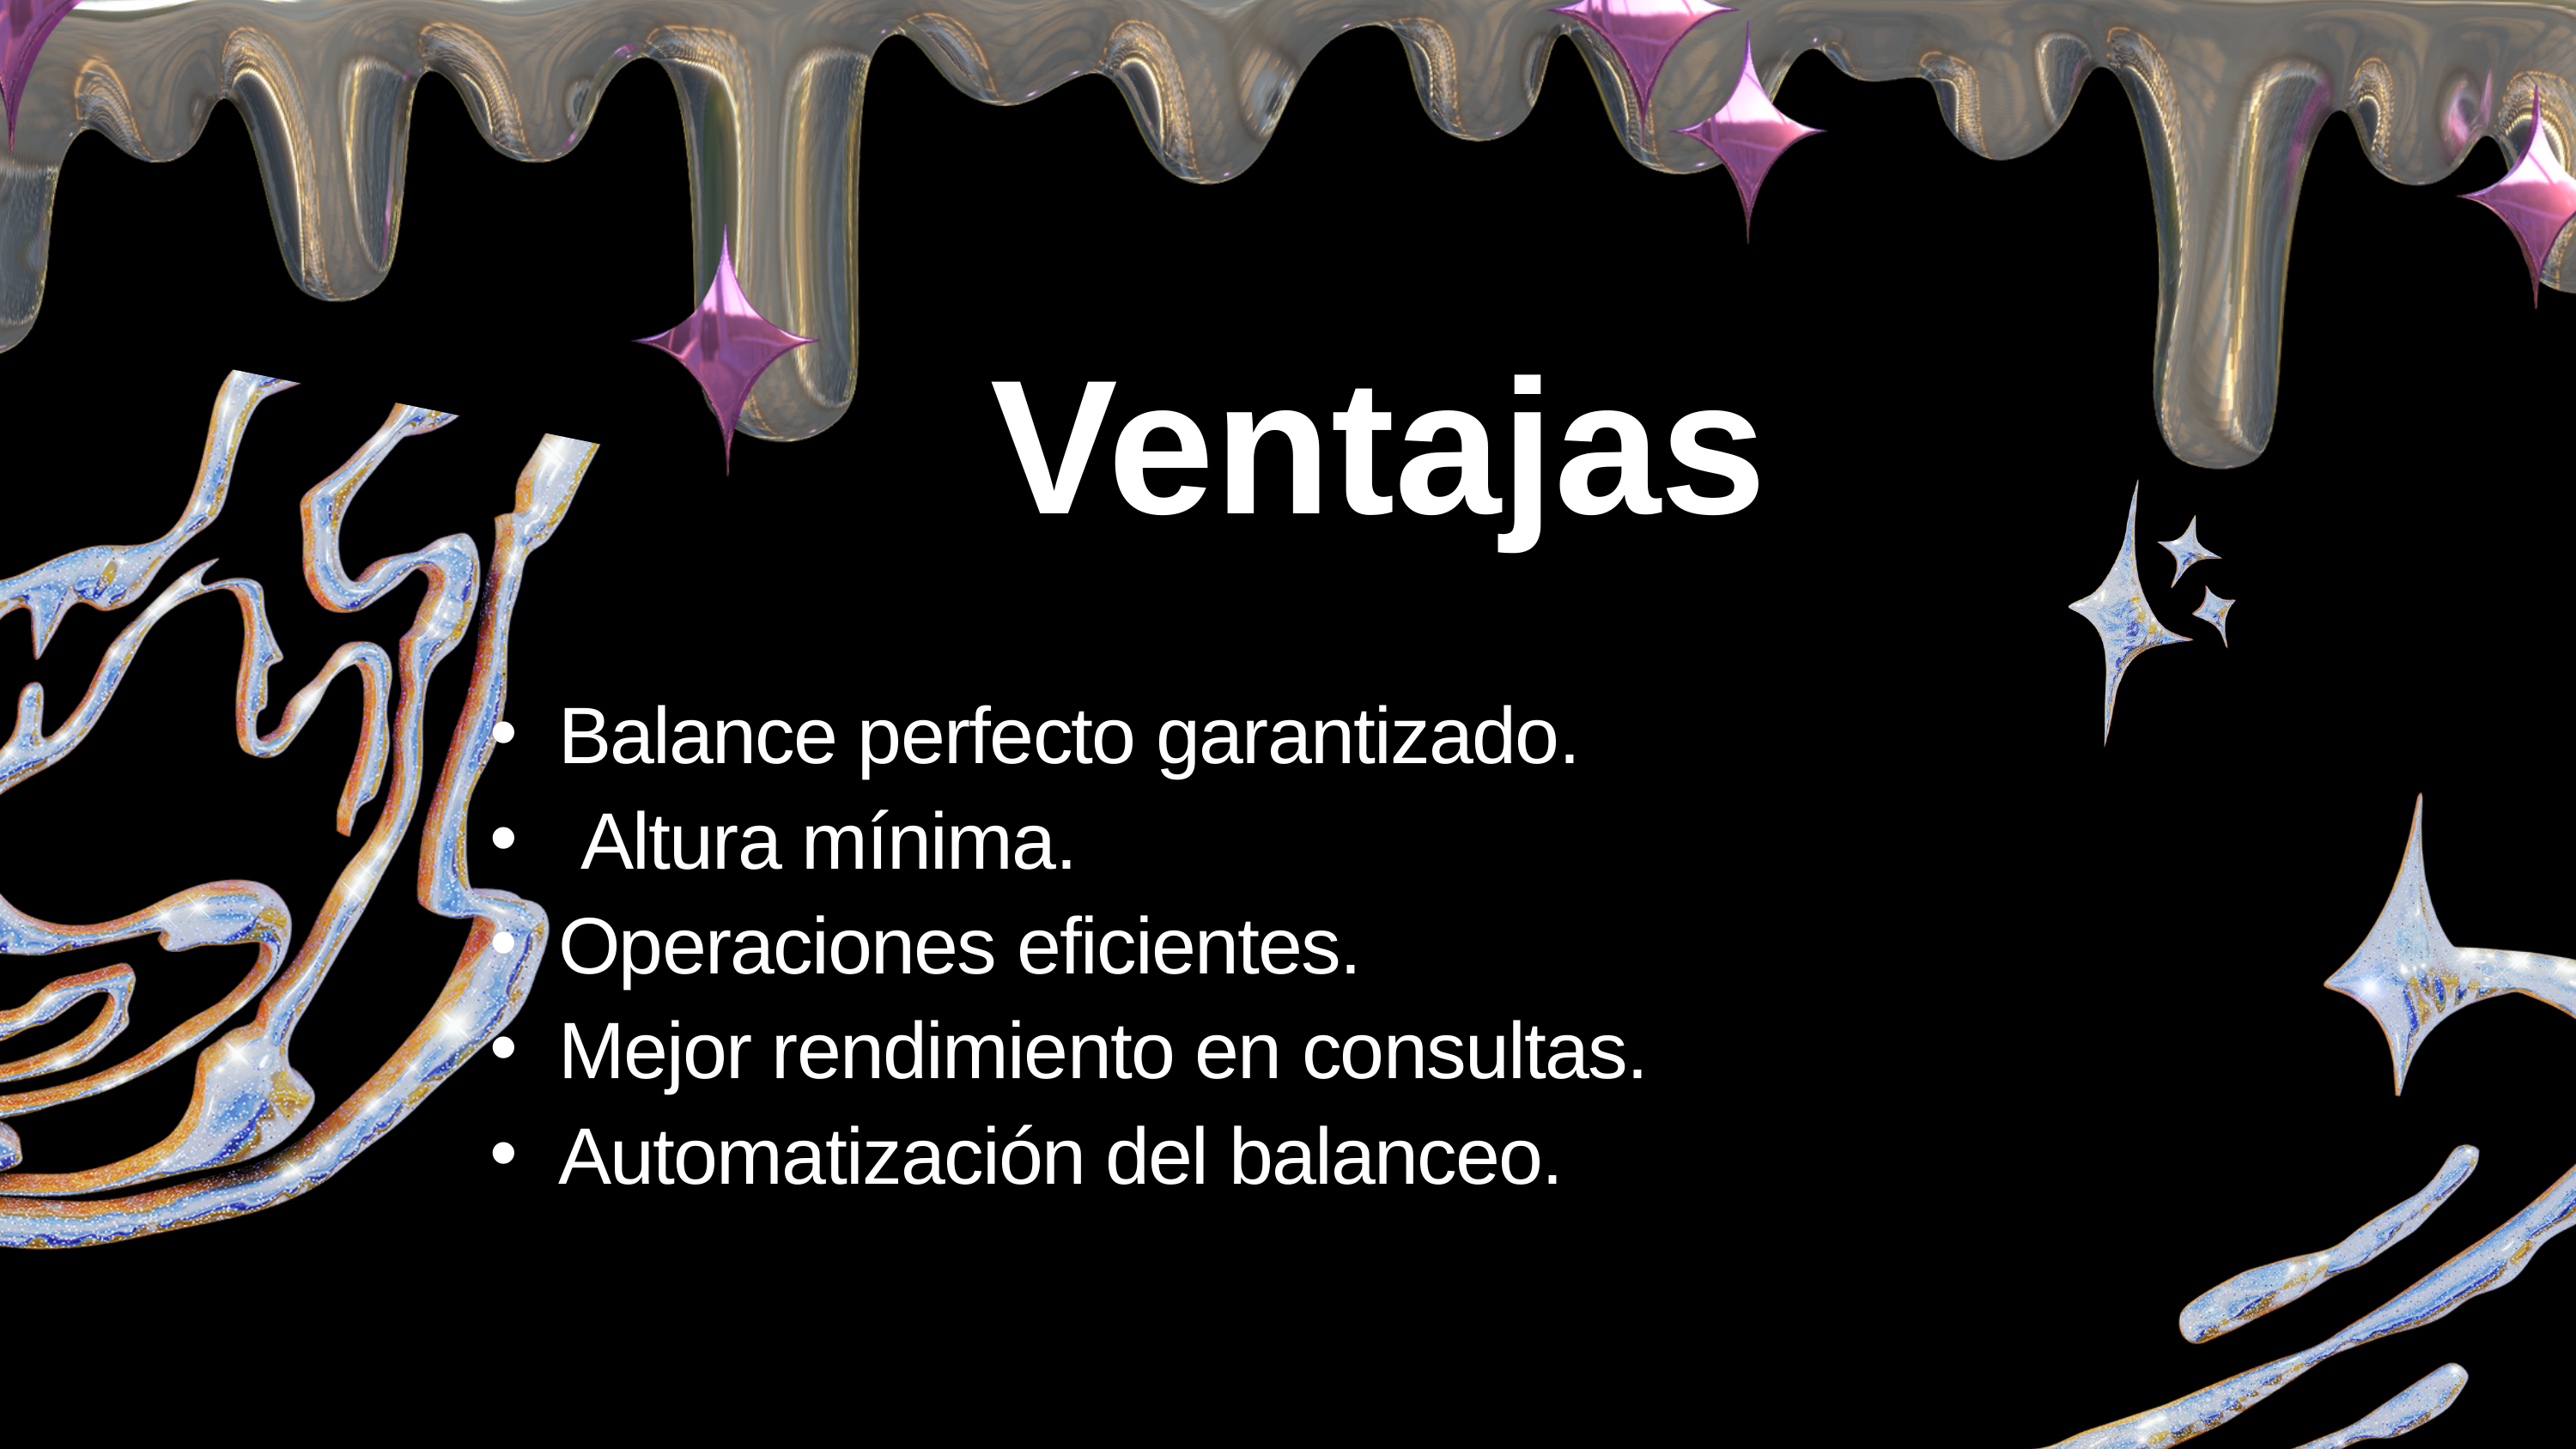

Ventajas

Balance perfecto garantizado.
 Altura mínima.
Operaciones eficientes.
Mejor rendimiento en consultas.
Automatización del balanceo.